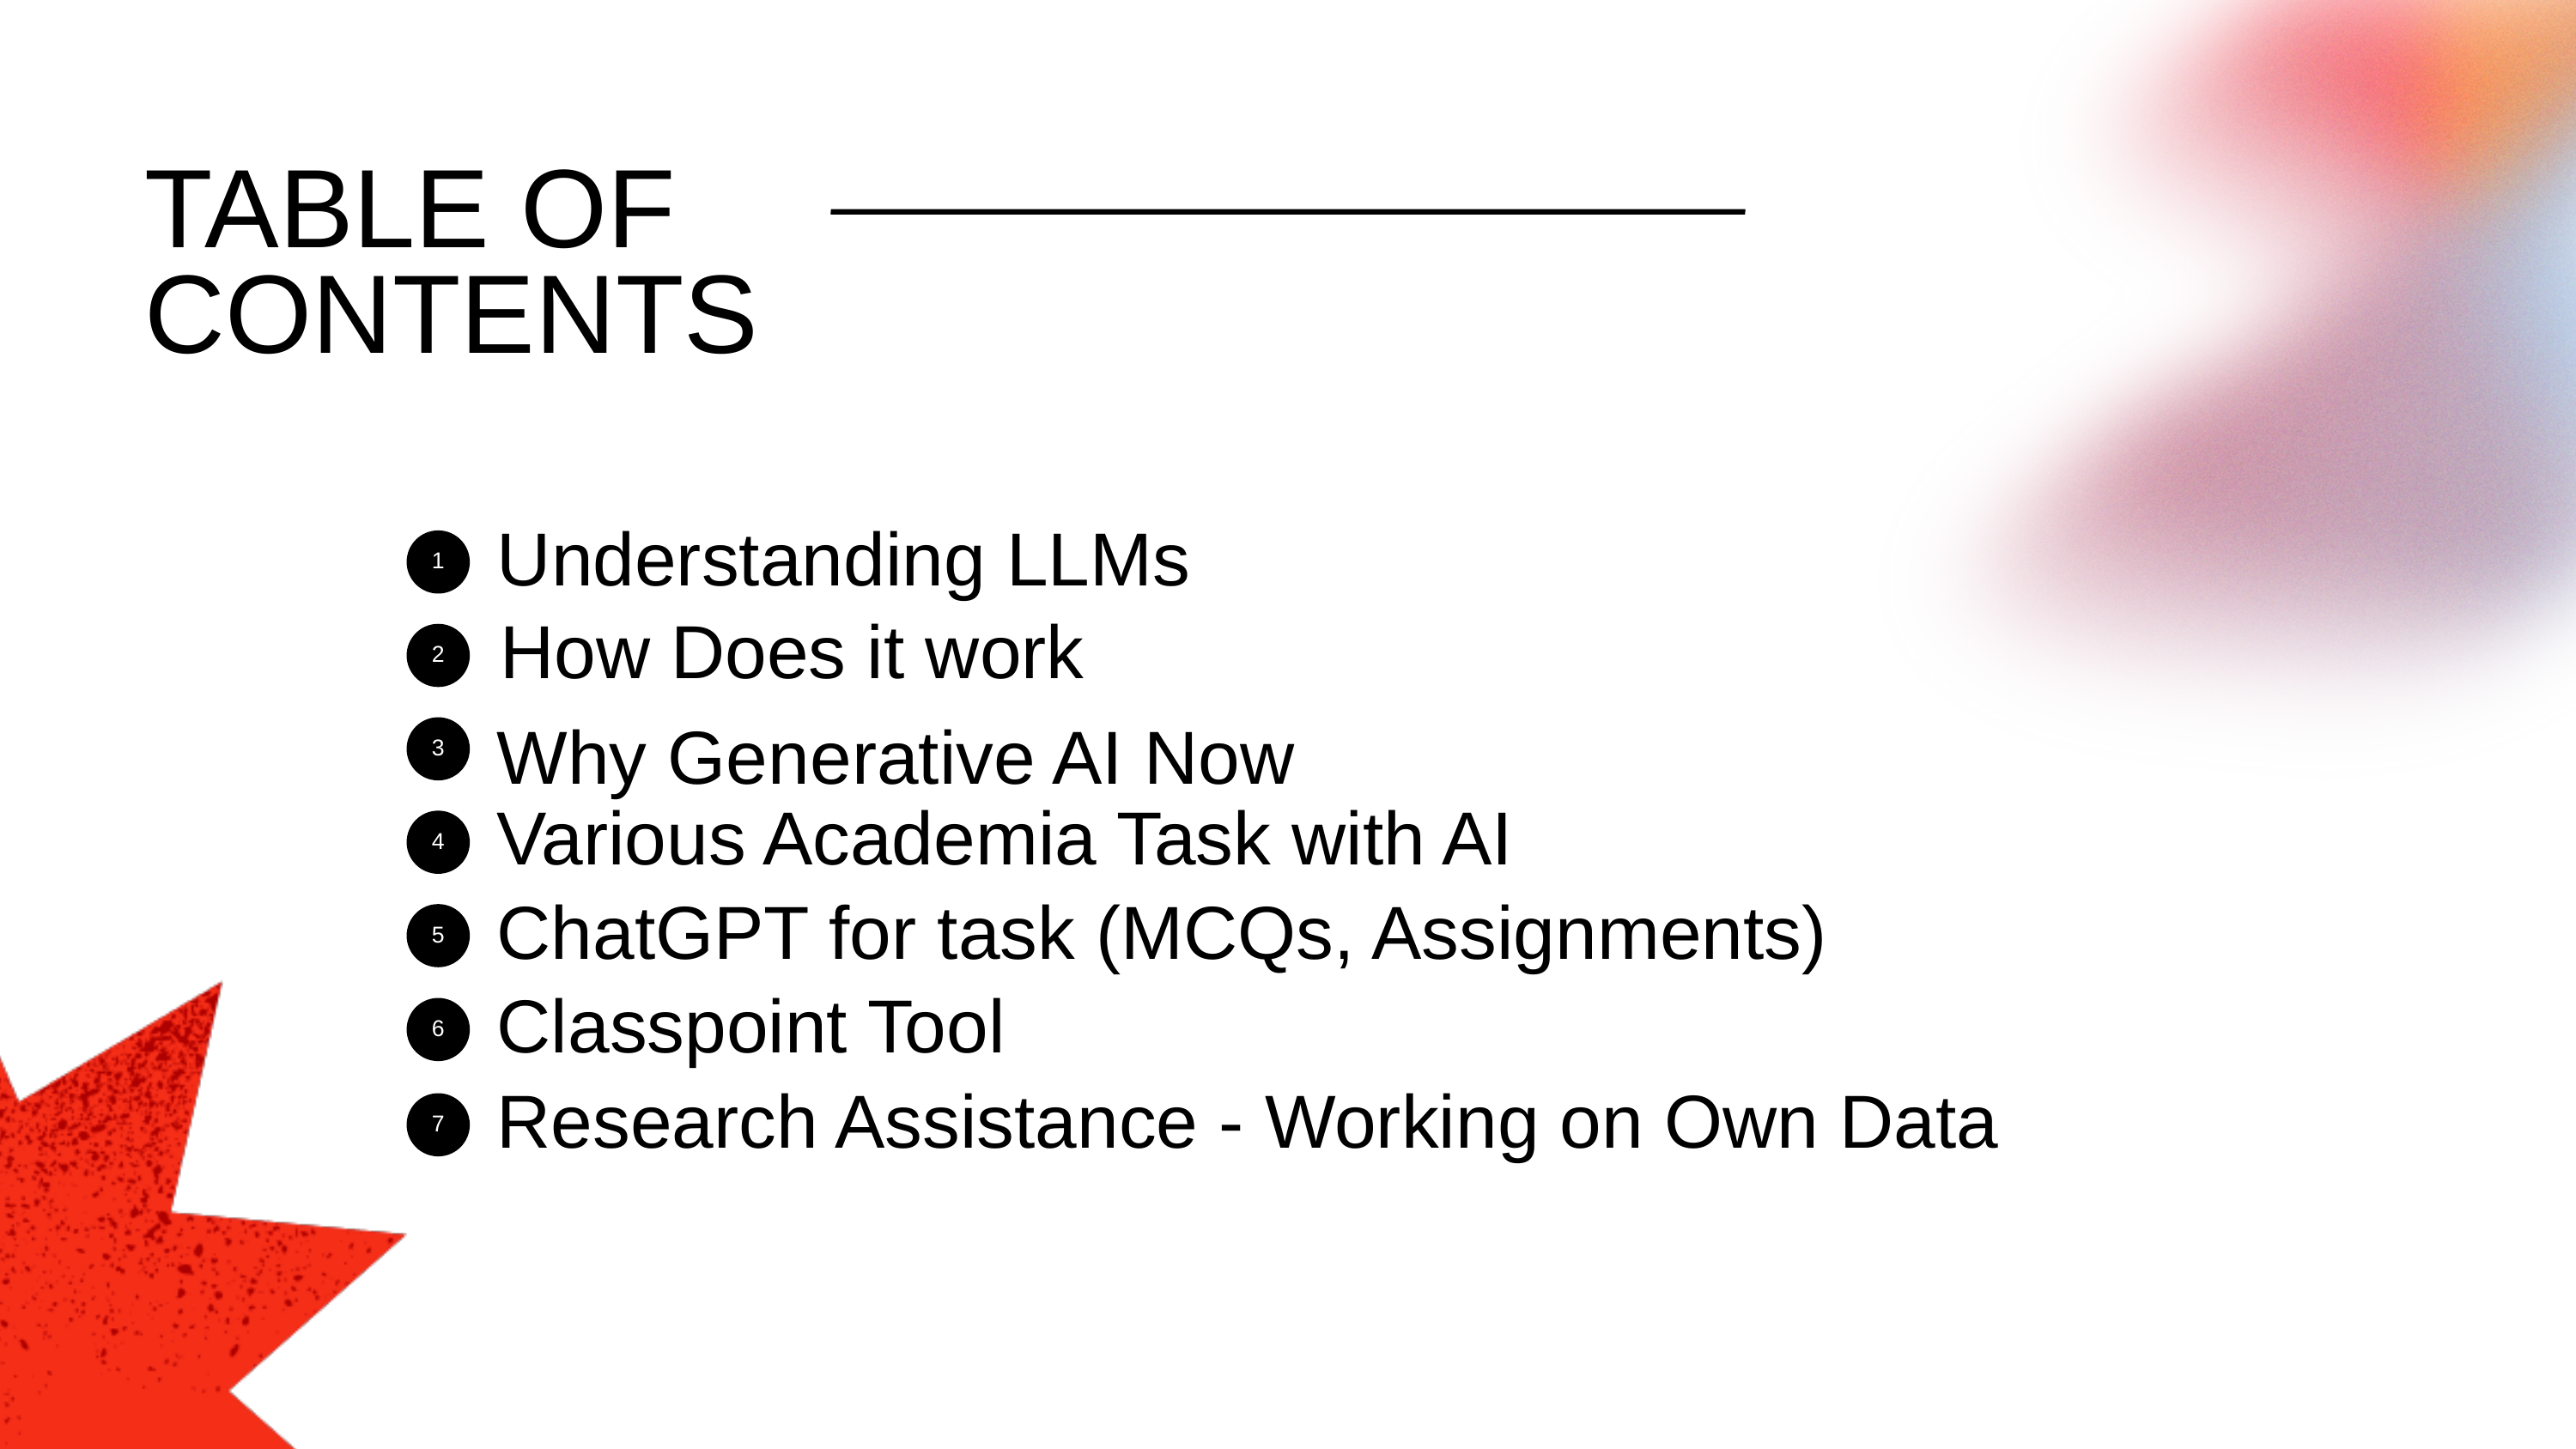

TABLE OF CONTENTS

Understanding LLMs

1
How Does it work

2

3
Why Generative AI Now
Various Academia Task with AI

4

ChatGPT for task (MCQs, Assignments)

5
Classpoint Tool

6
Research Assistance - Working on Own Data

7